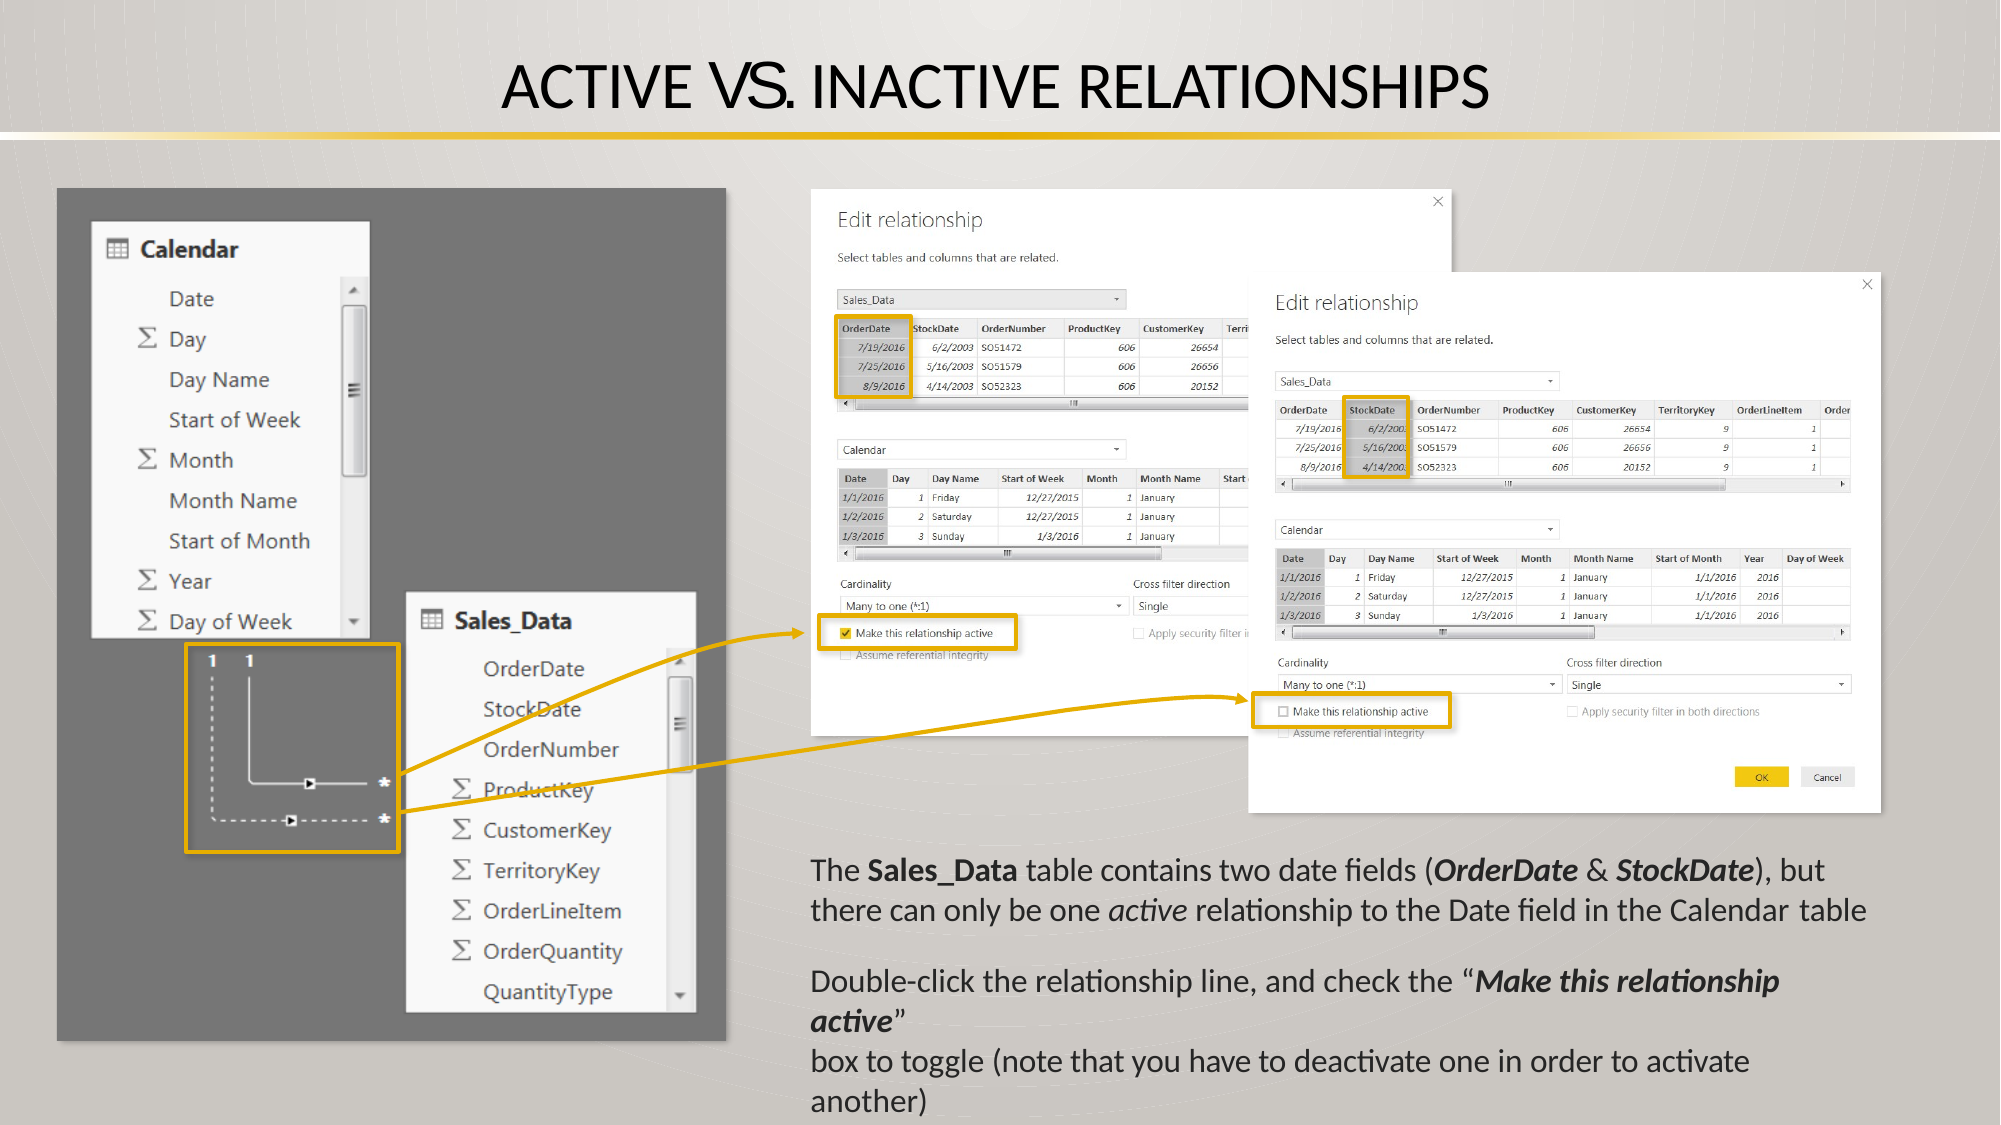

# ACTIVE VS. INACTIVE RELATIONSHIPS

The Sales_Data table contains two date fields (OrderDate & StockDate), but  there can only be one active relationship to the Date field in the Calendar table

Double-click the relationship line, and check the “Make this relationship active”
box to toggle (note that you have to deactivate one in order to activate another)